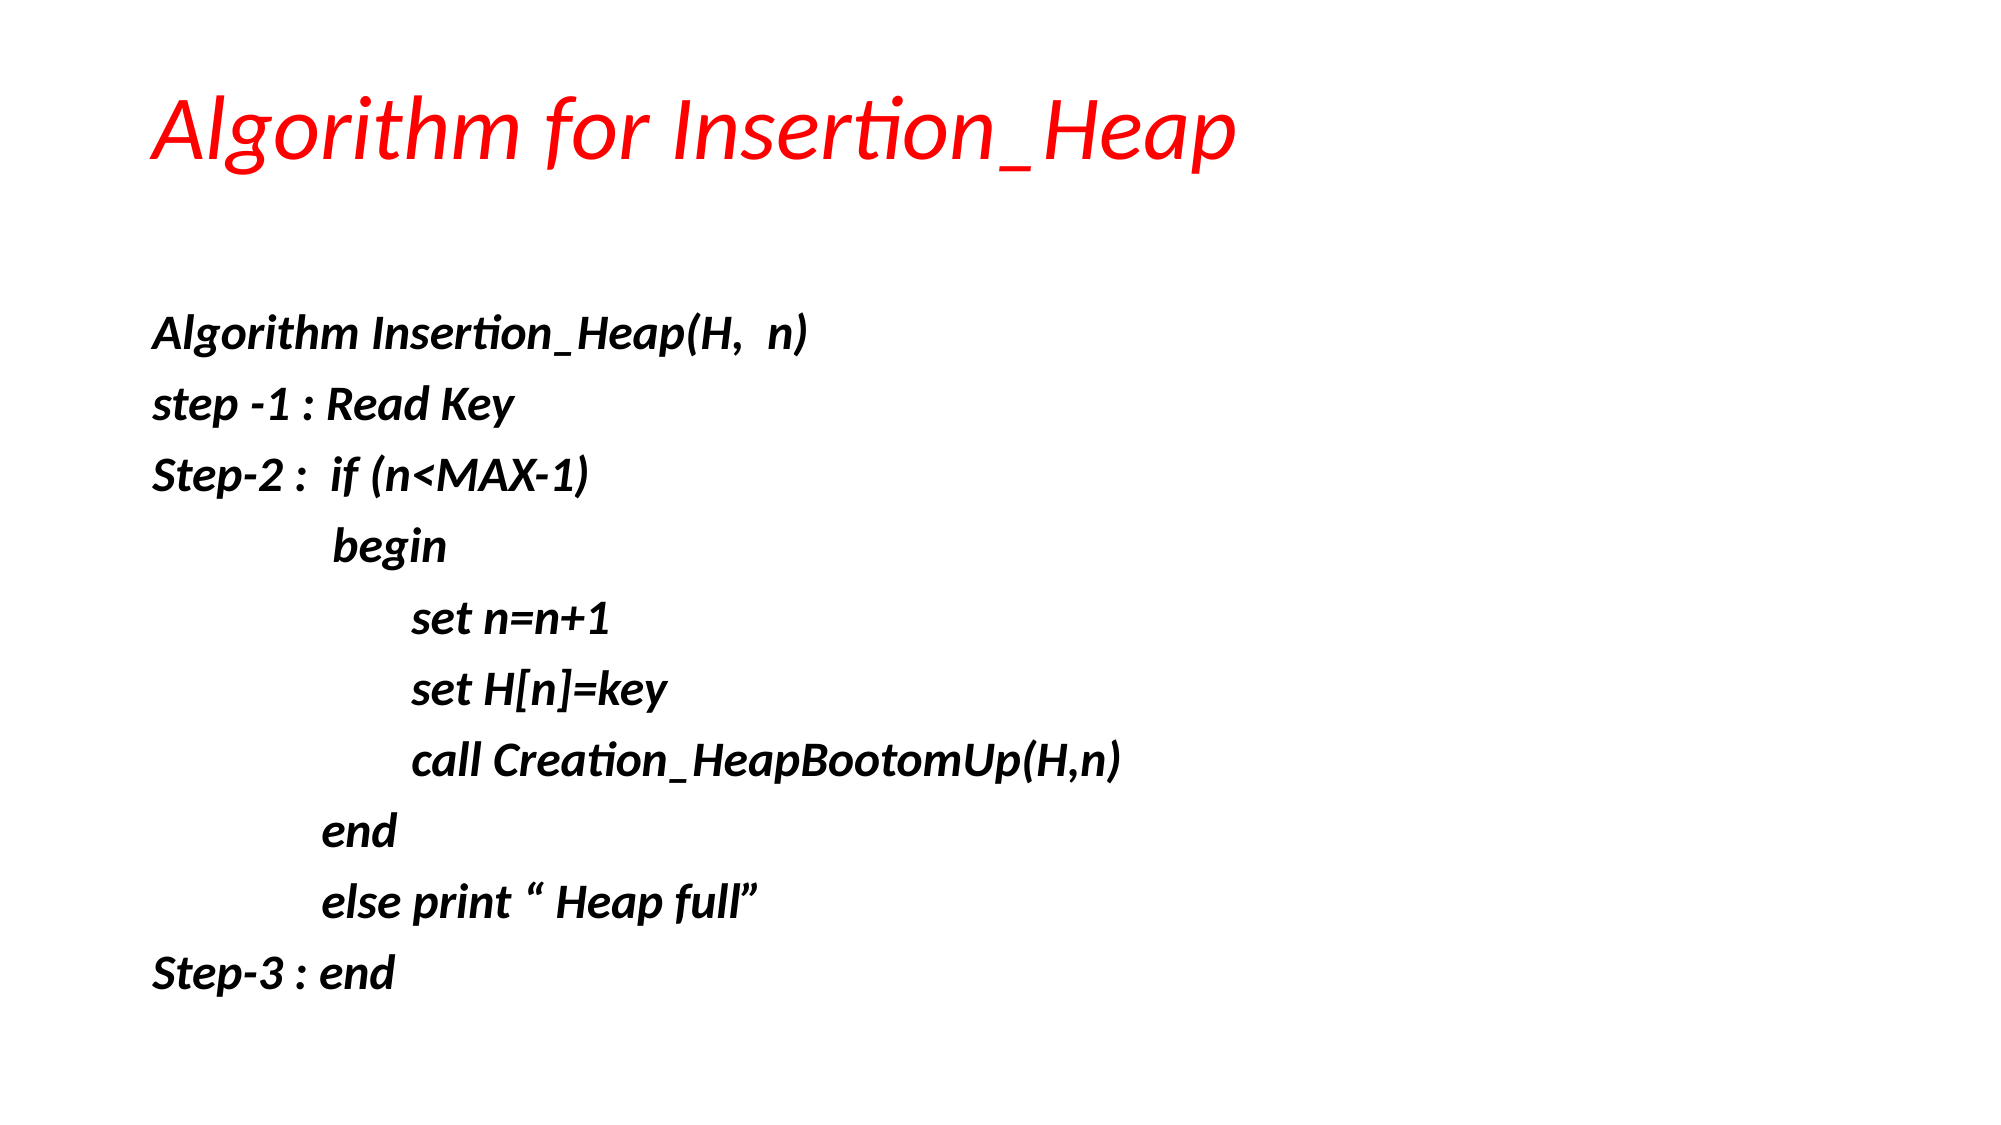

# Algorithm for Insertion_Heap
Algorithm Insertion_Heap(H,  n)
step -1 : Read Key
Step-2 :  if (n<MAX-1)
                begin
                       set n=n+1
                       set H[n]=key
                       call Creation_HeapBootomUp(H,n)
               end
               else print “ Heap full”
Step-3 : end